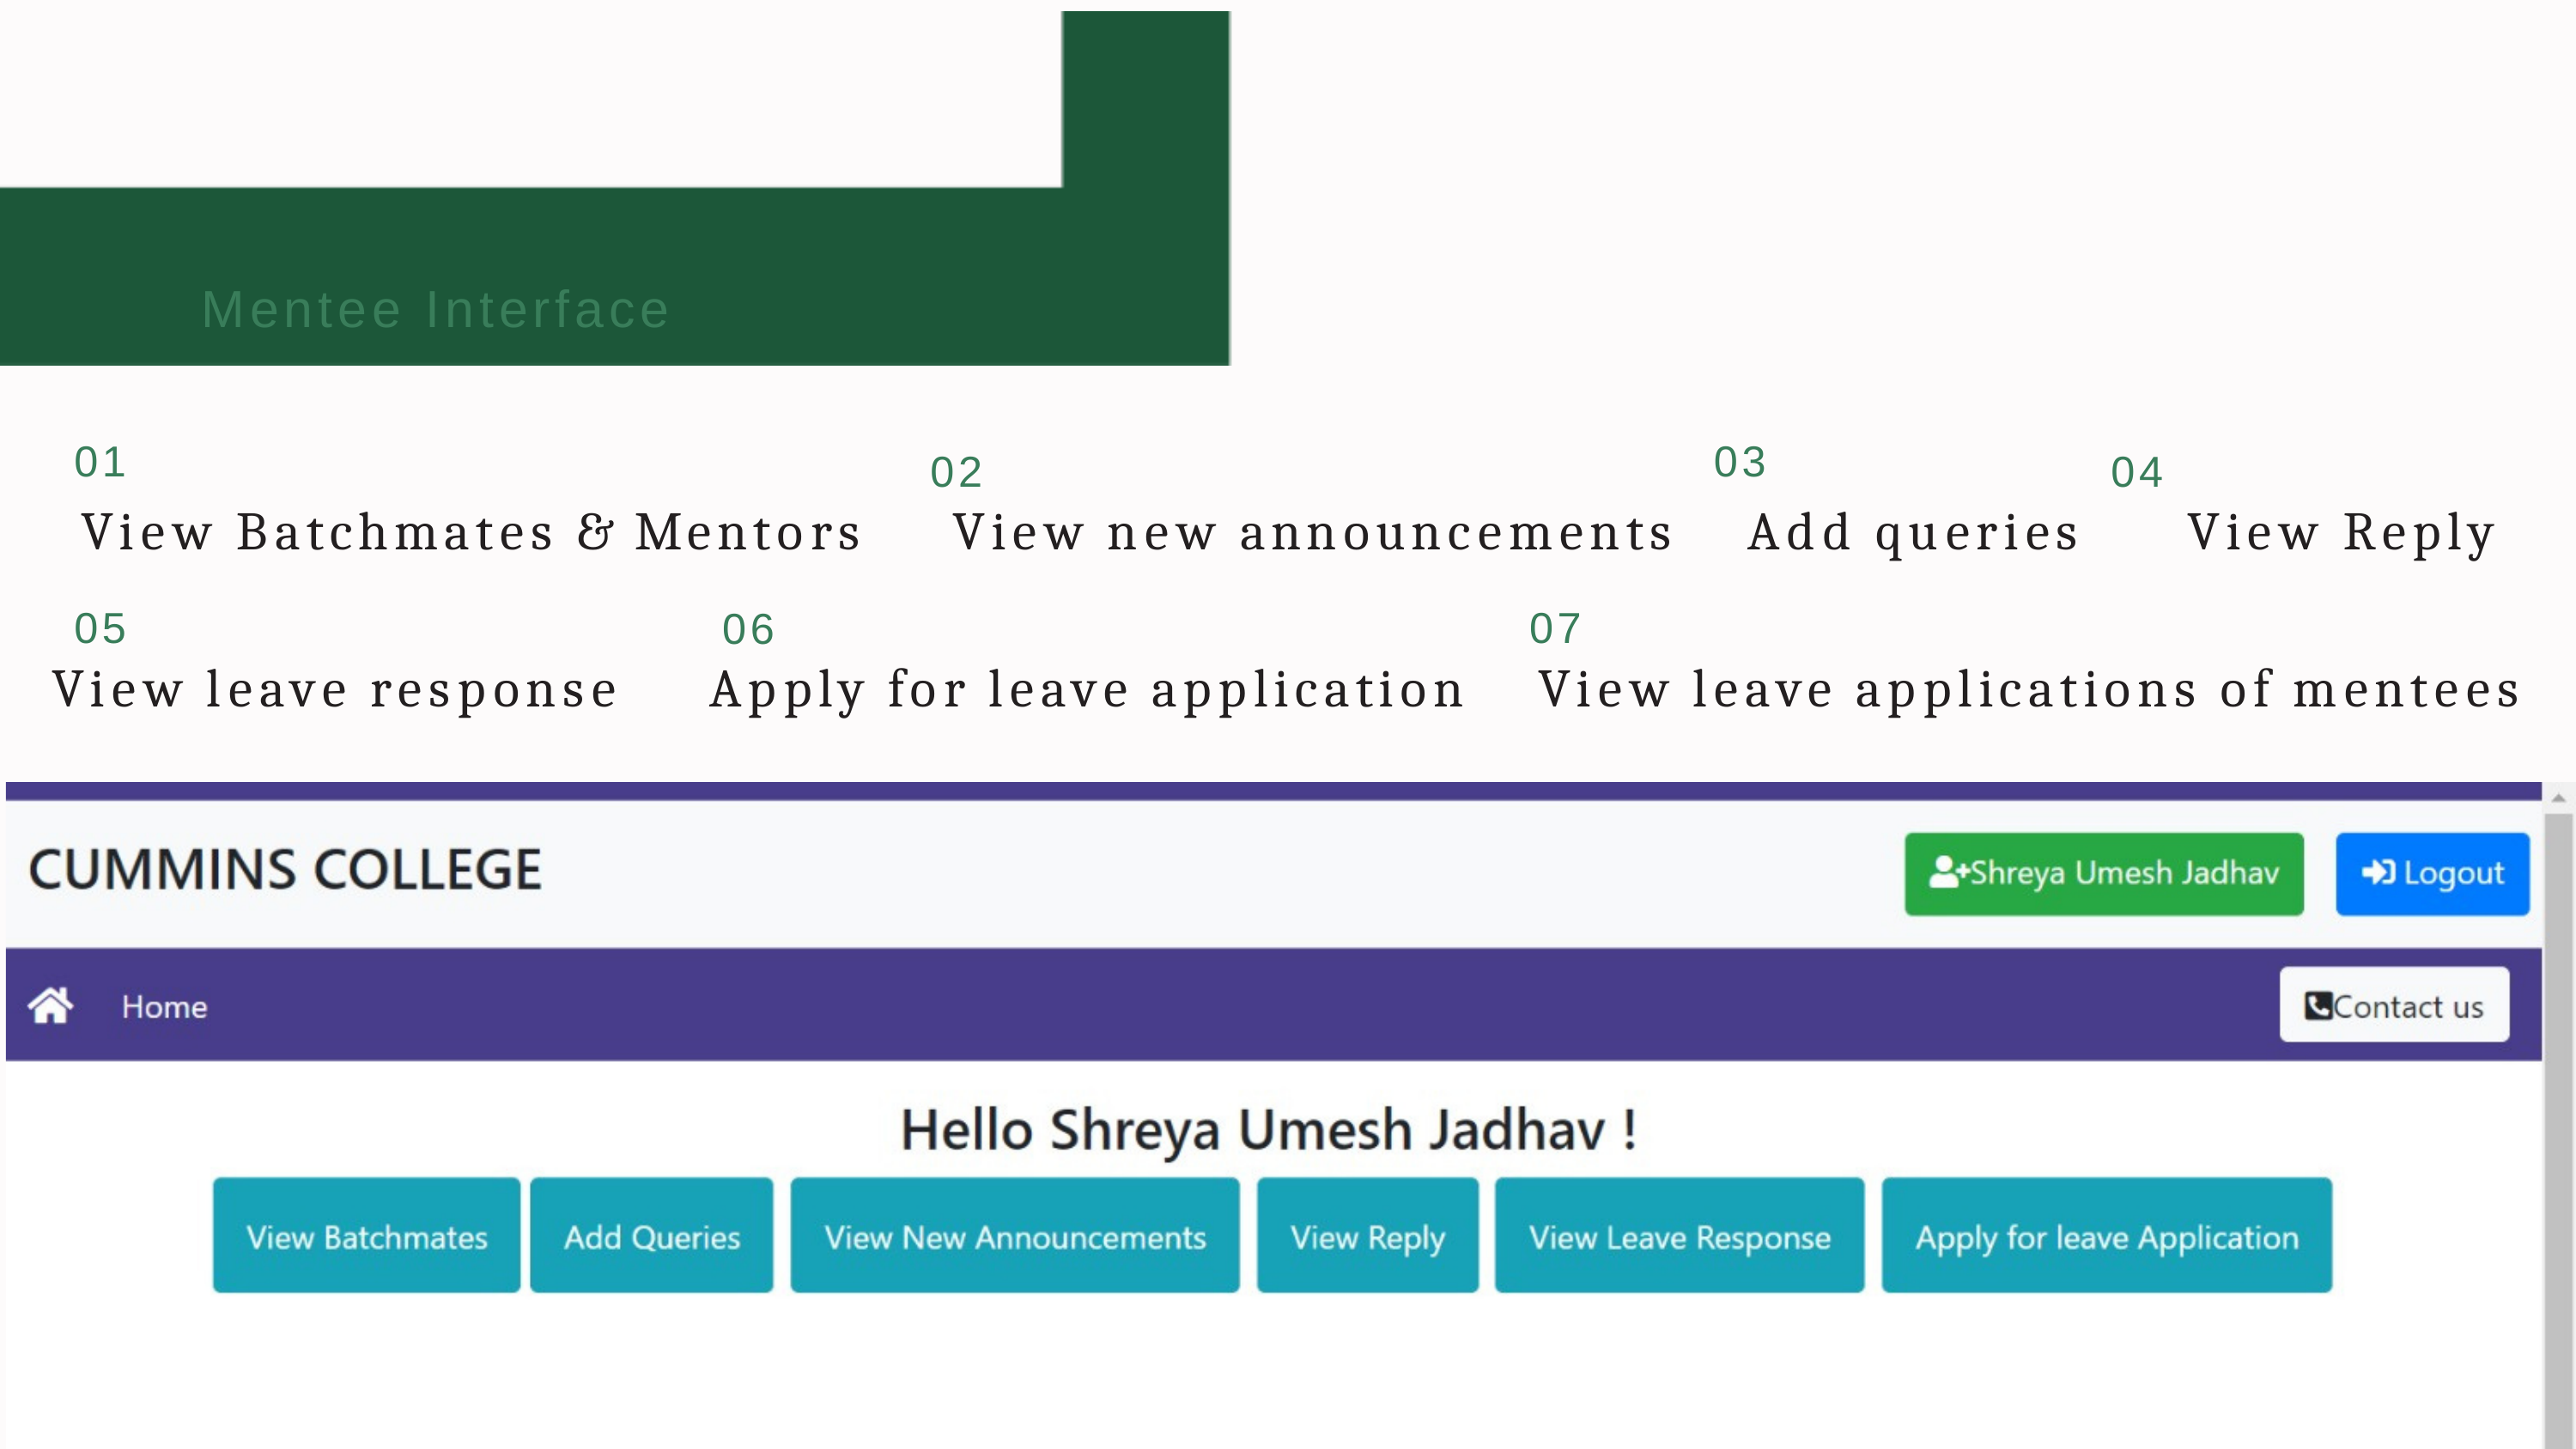

Mentee Interface
01
03
02
04
   View Batchmates & Mentors     View new announcements    Add queries      View Reply

05
07
06
   View leave response     Apply for leave application    View leave applications of mentees